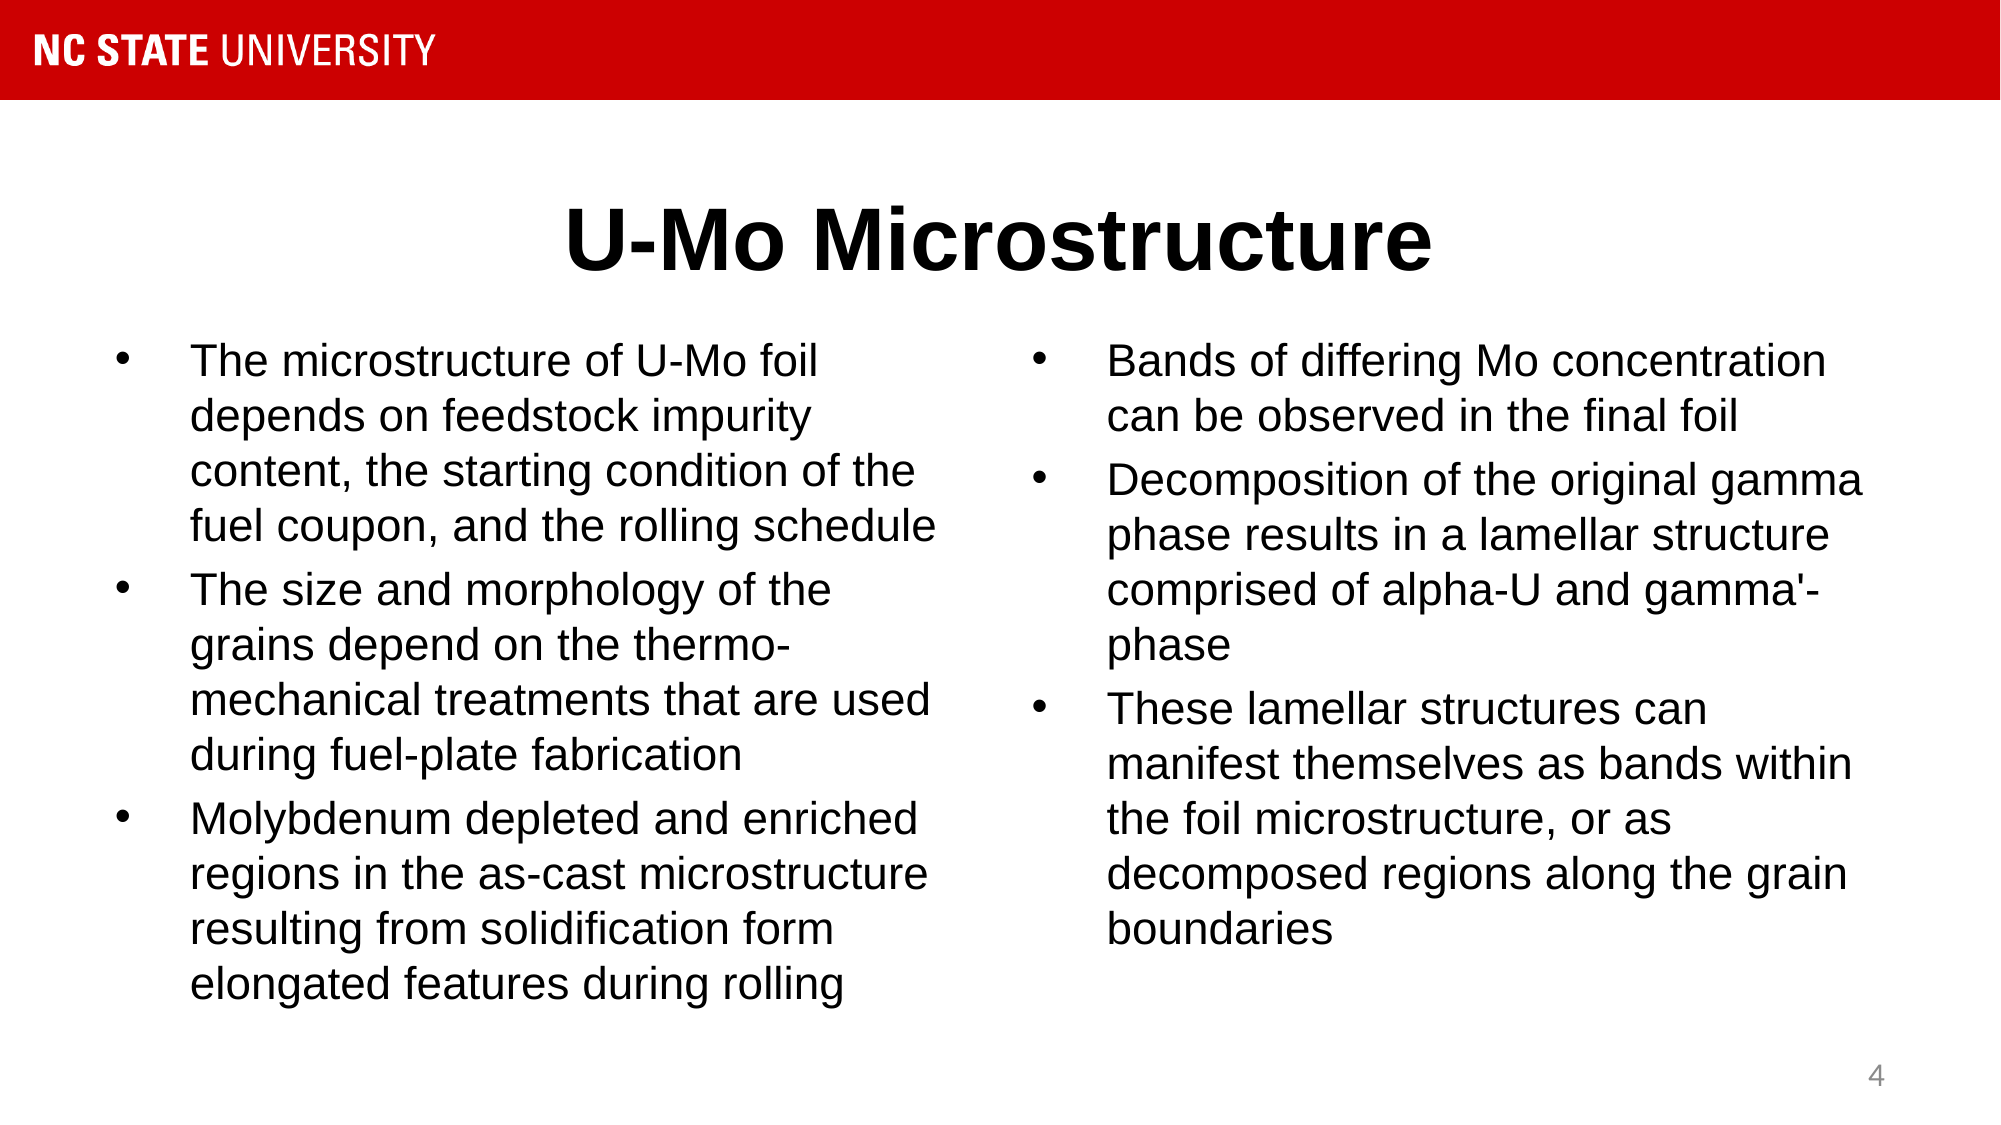

# U-Mo Microstructure
The microstructure of U-Mo foil depends on feedstock impurity content, the starting condition of the fuel coupon, and the rolling schedule
The size and morphology of the grains depend on the thermo-mechanical treatments that are used during fuel-plate fabrication
Molybdenum depleted and enriched regions in the as-cast microstructure resulting from solidification form elongated features during rolling

Bands of differing Mo concentration can be observed in the final foil
Decomposition of the original gamma phase results in a lamellar structure comprised of alpha-U and gamma'-phase
These lamellar structures can manifest themselves as bands within the foil microstructure, or as decomposed regions along the grain boundaries

4